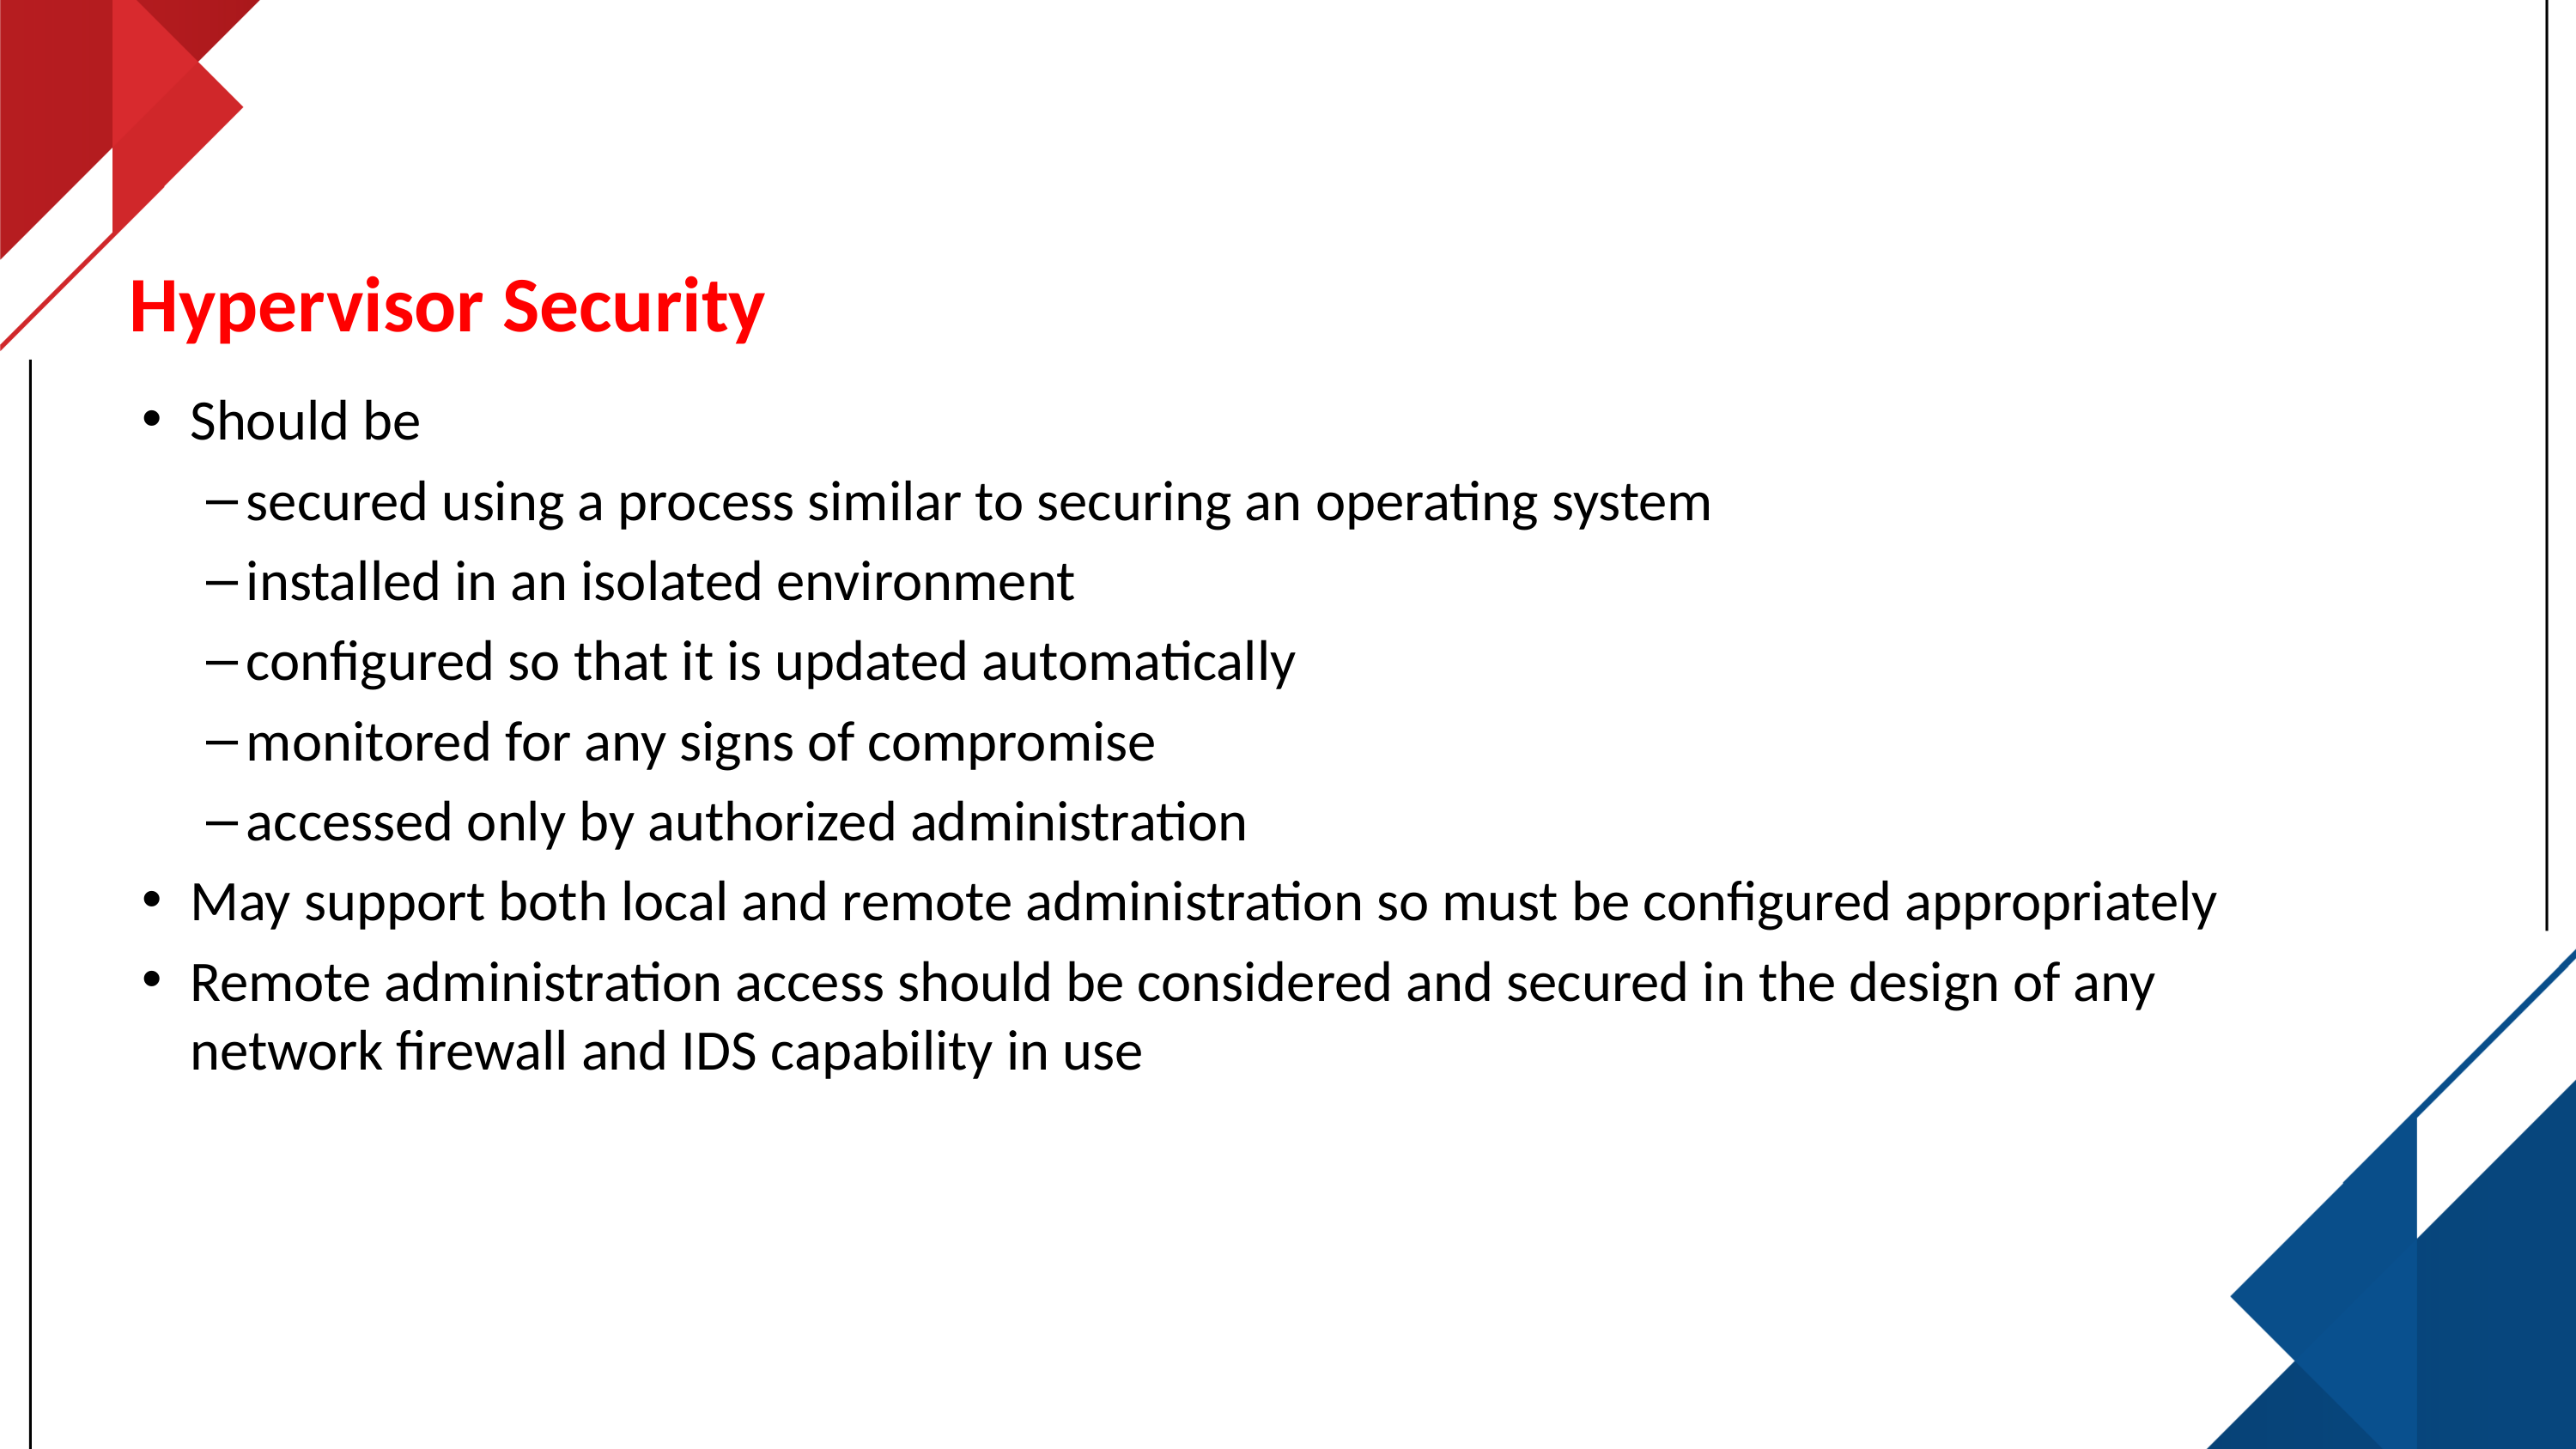

# Hypervisor Security
Should be
secured using a process similar to securing an operating system
installed in an isolated environment
configured so that it is updated automatically
monitored for any signs of compromise
accessed only by authorized administration
May support both local and remote administration so must be configured appropriately
Remote administration access should be considered and secured in the design of any network firewall and IDS capability in use